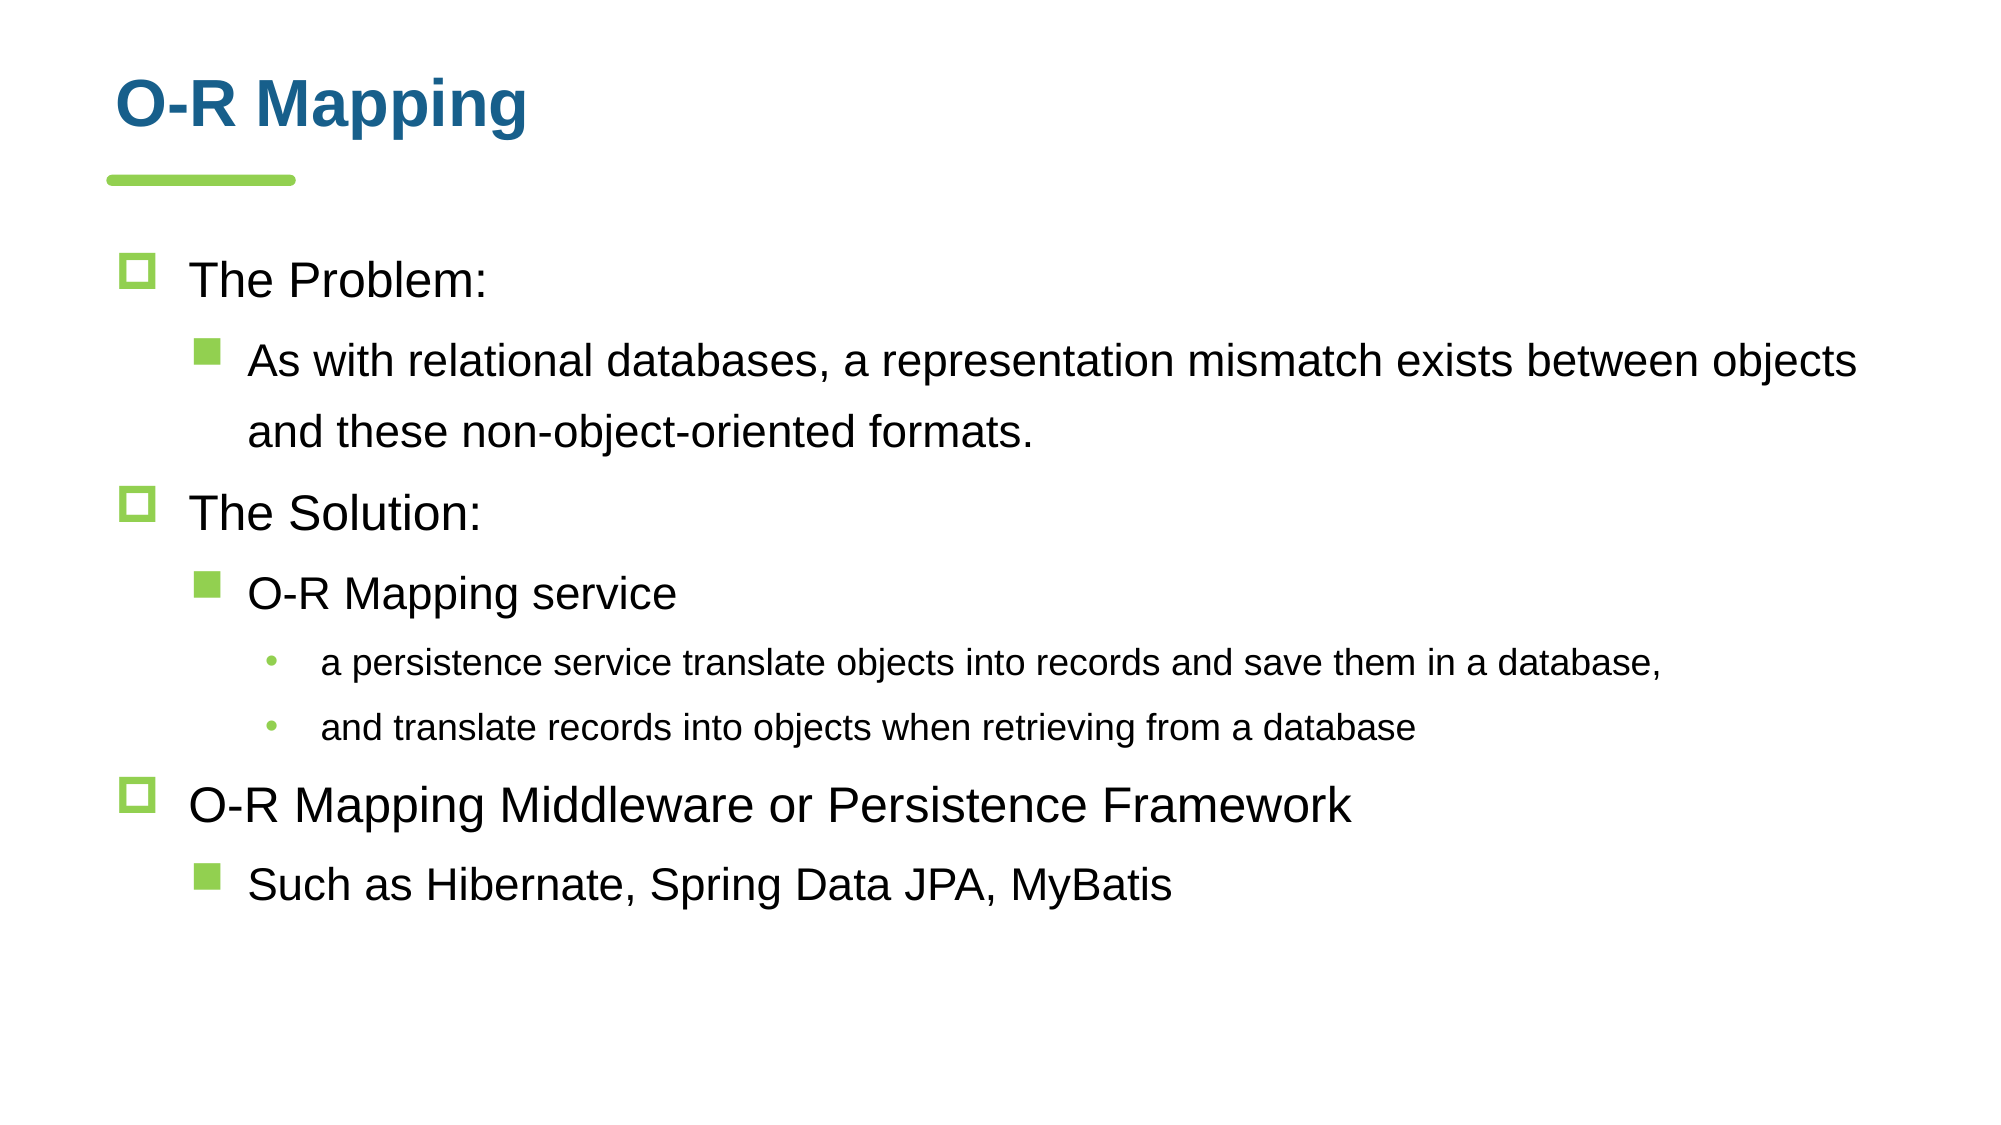

# O-R Mapping
The Problem:
As with relational databases, a representation mismatch exists between objects and these non-object-oriented formats.
The Solution:
O-R Mapping service
a persistence service translate objects into records and save them in a database,
and translate records into objects when retrieving from a database
O-R Mapping Middleware or Persistence Framework
Such as Hibernate, Spring Data JPA, MyBatis

113